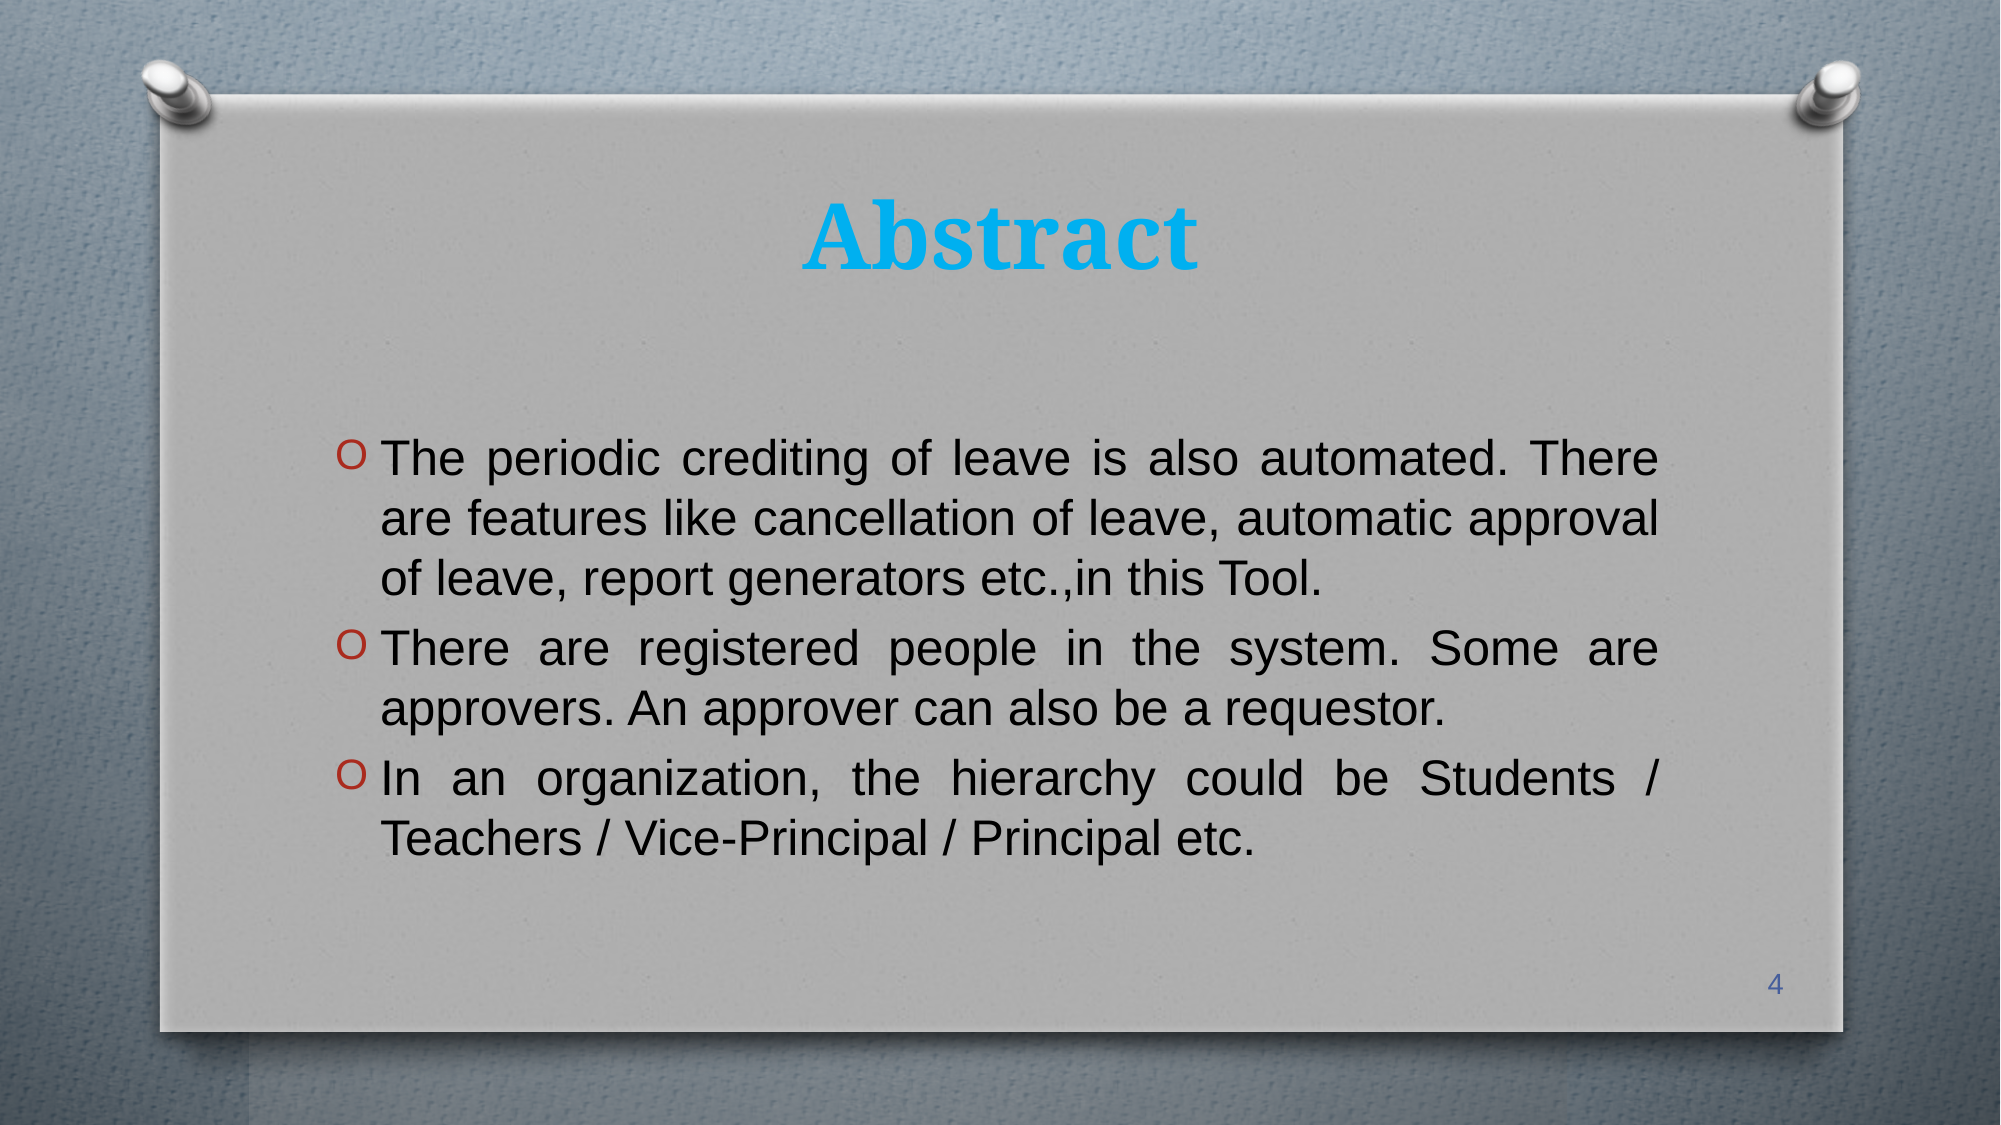

# Abstract

The periodic crediting of leave is also automated. There are features like cancellation of leave, automatic approval of leave, report generators etc.,in this Tool.
There are registered people in the system. Some are approvers. An approver can also be a requestor.
In an organization, the hierarchy could be Students / Teachers / Vice-Principal / Principal etc.
4